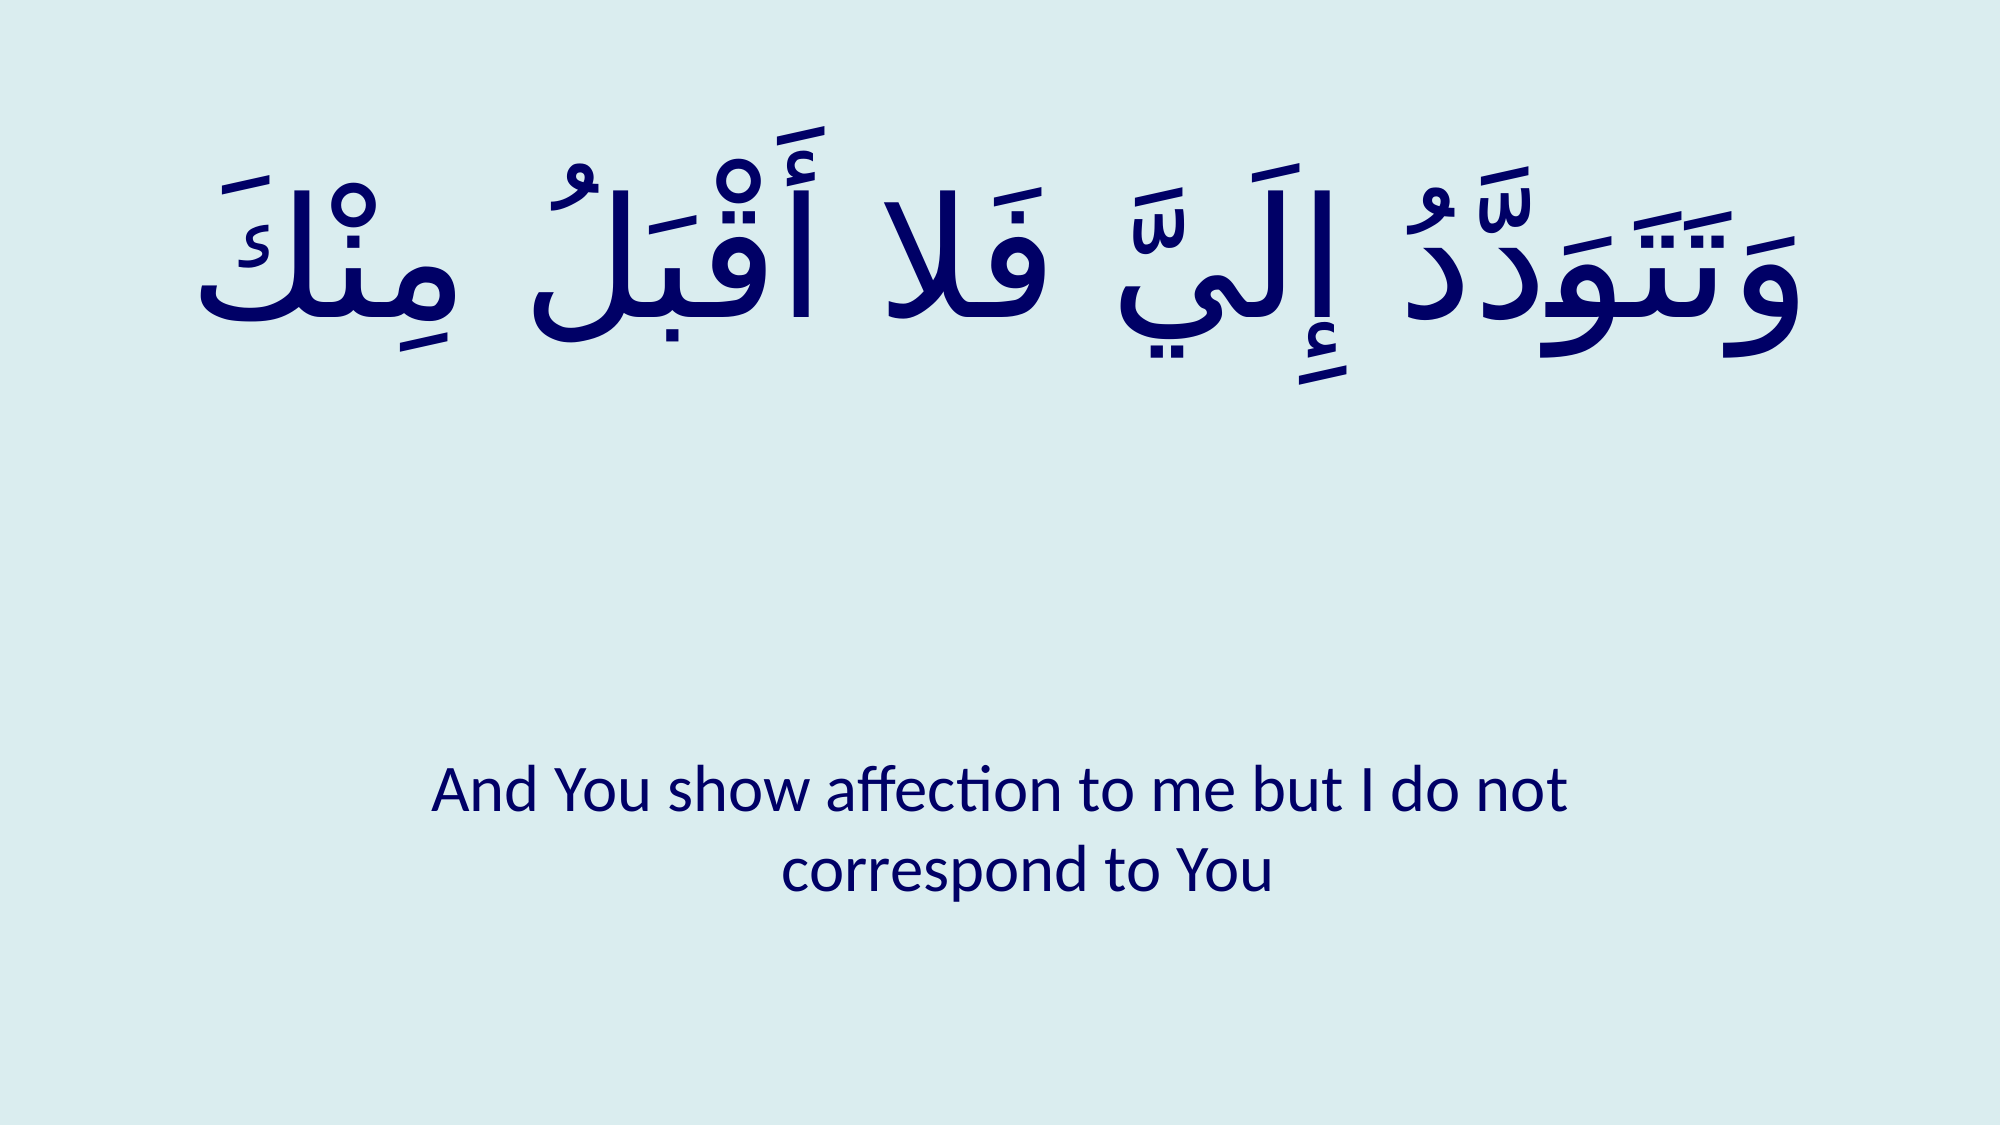

# وَتَتَوَدَّدُ إِلَيَّ فَلا أَقْبَلُ مِنْكَ
And You show affection to me but I do not correspond to You